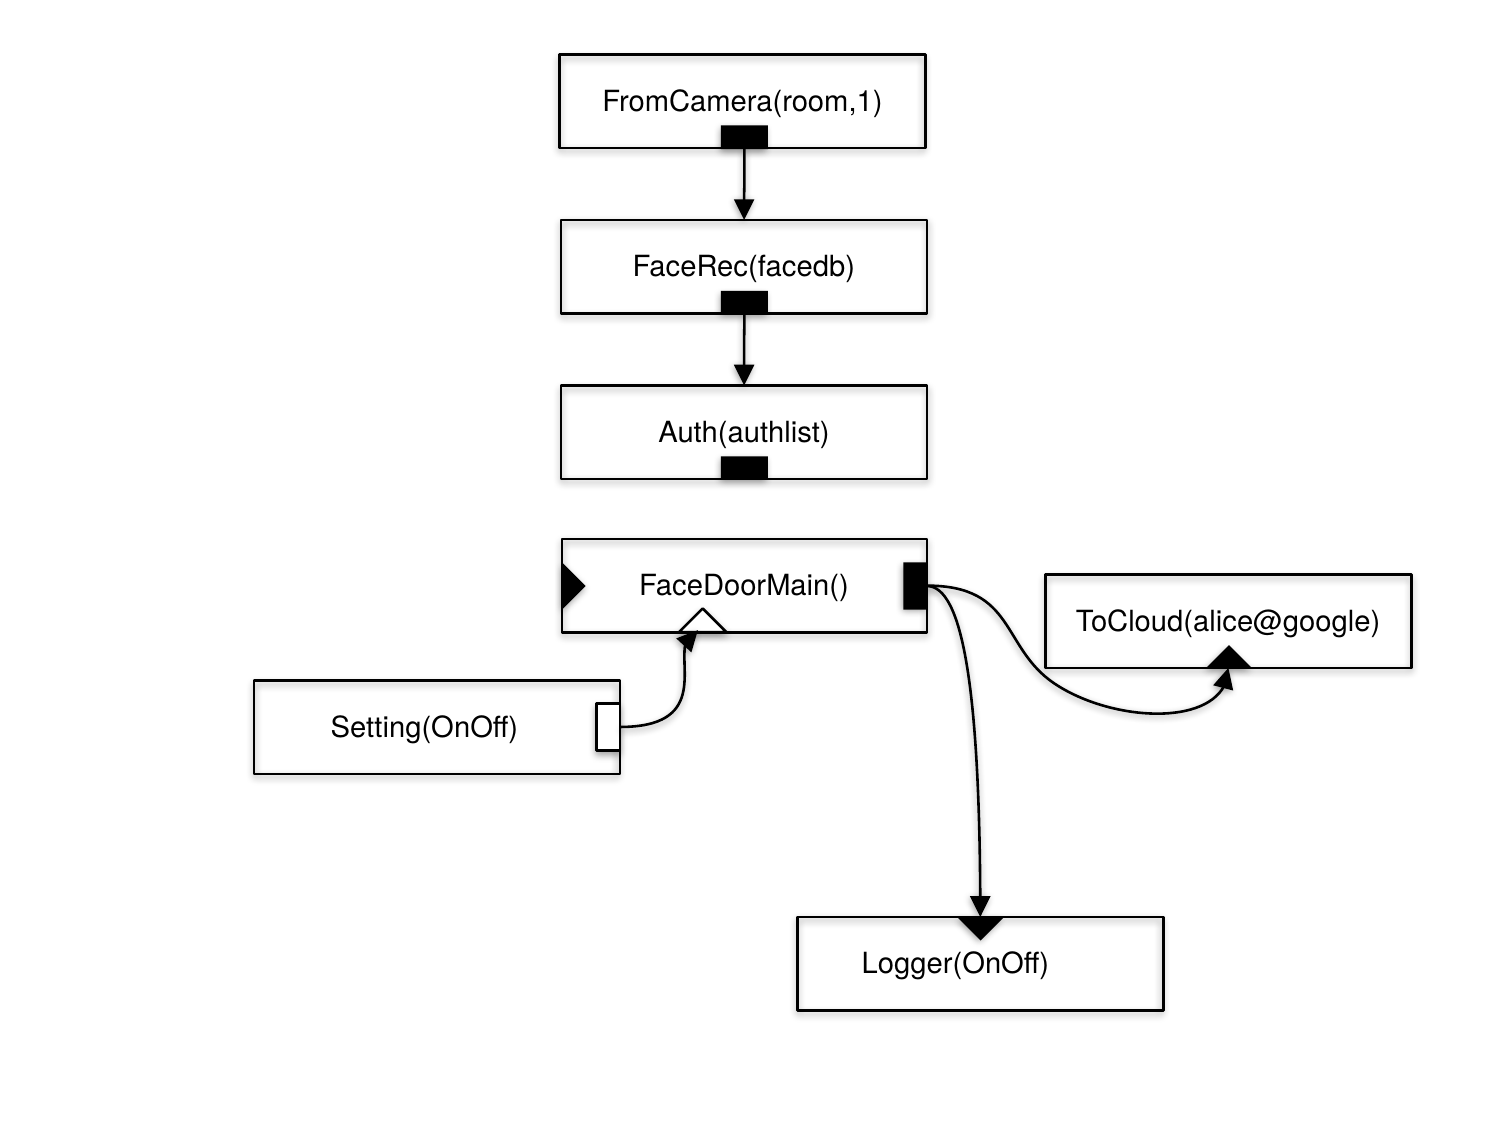

FromCamera(room,1)

FaceRec(facedb)

Auth(authlist)

FaceDoorMain()

ToCloud(alice@google)

Setting(OnOff)

Logger(OnOff)